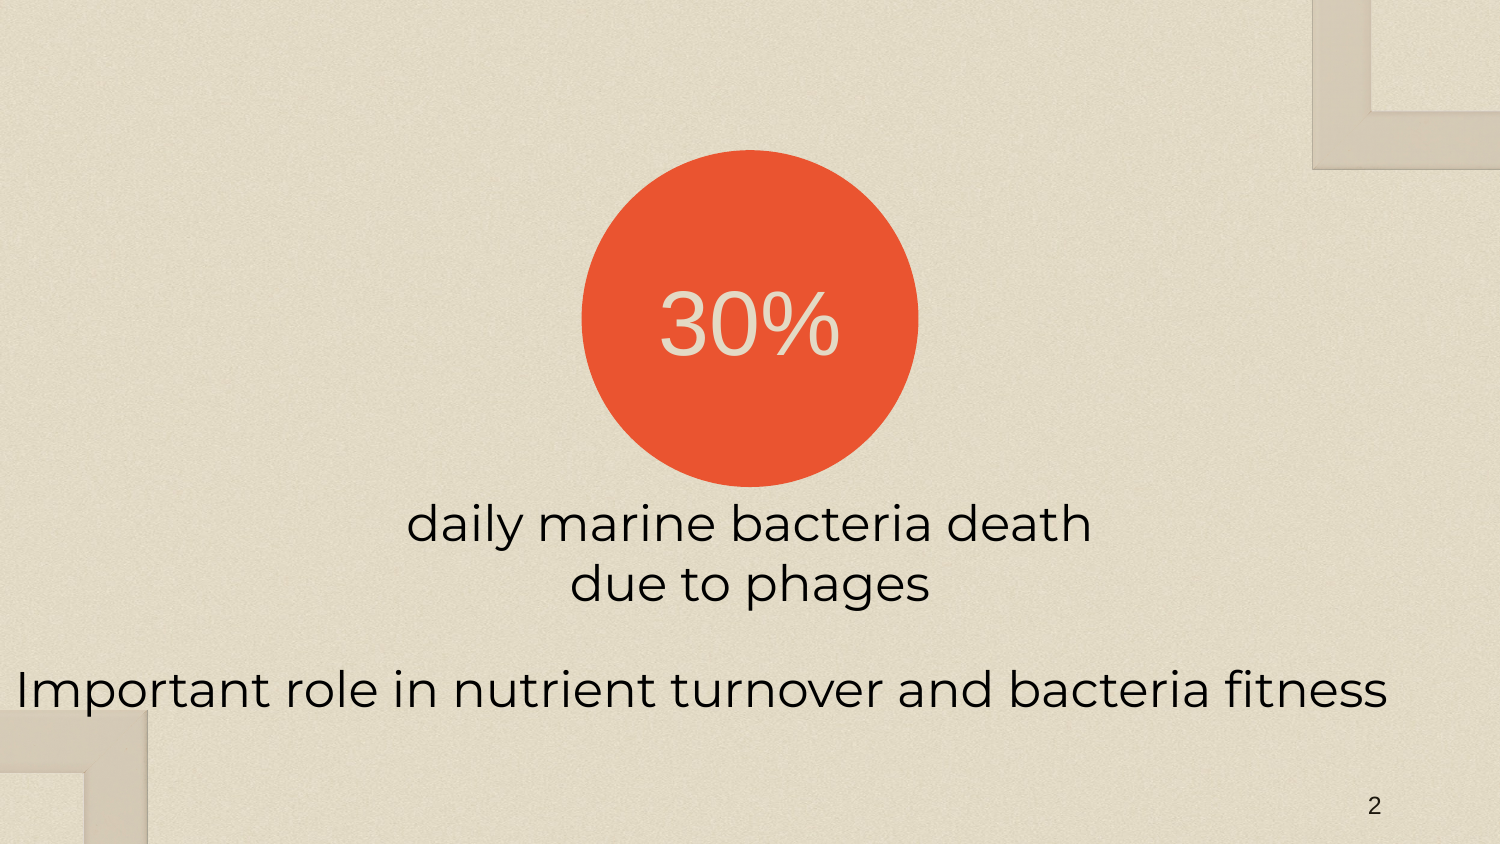

30%
daily marine bacteria death due to phages

Important role in nutrient turnover and bacteria fitness
2